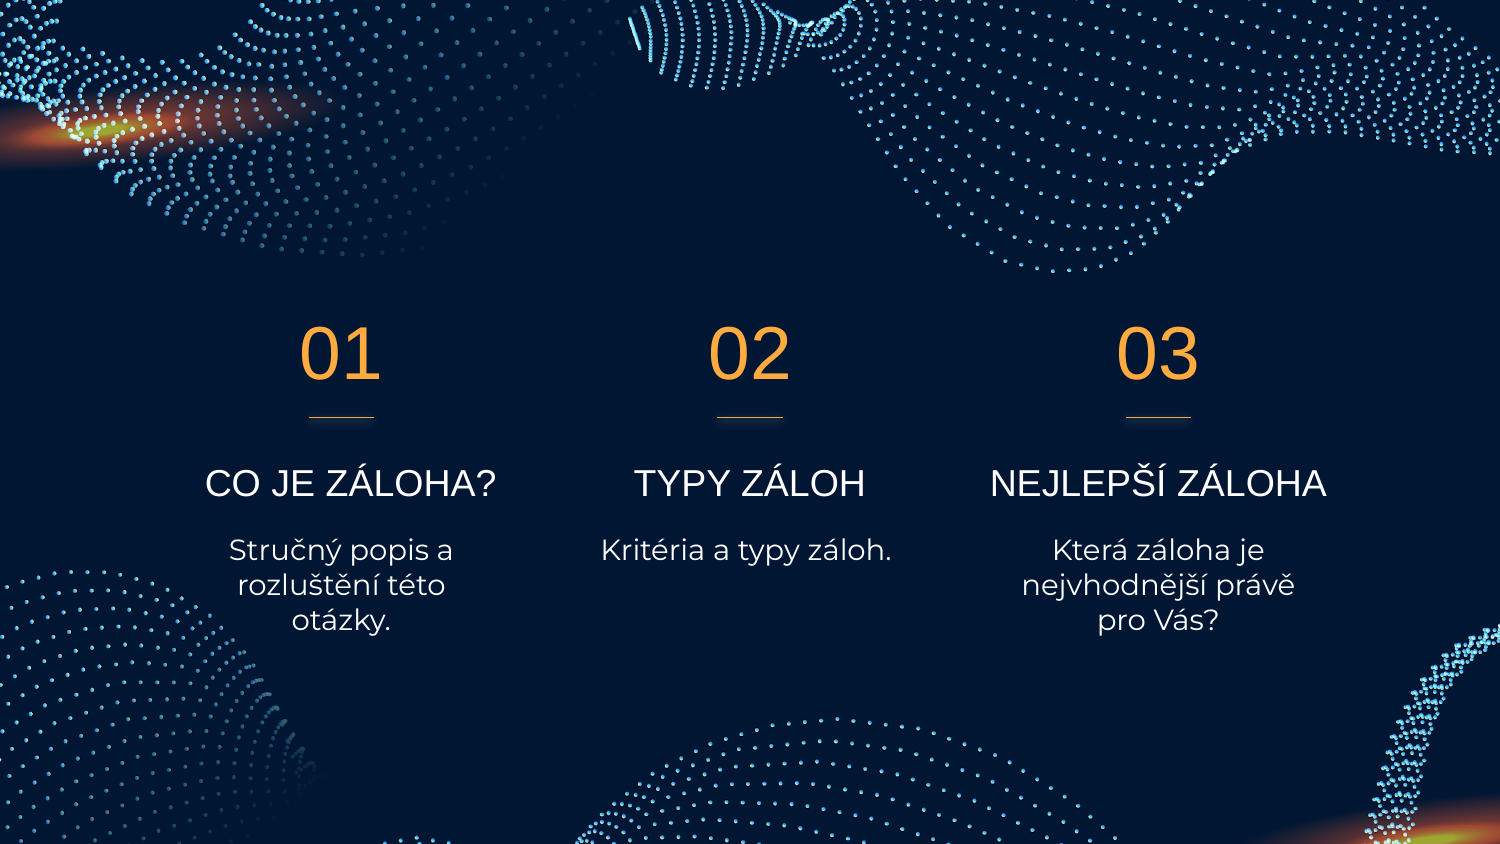

02
01
03
CO JE ZÁLOHA?
# TYPY ZÁLOH
NEJLEPŠÍ ZÁLOHA
Stručný popis a rozluštění této otázky.
Kritéria a typy záloh.
Která záloha je nejvhodnější právě pro Vás?